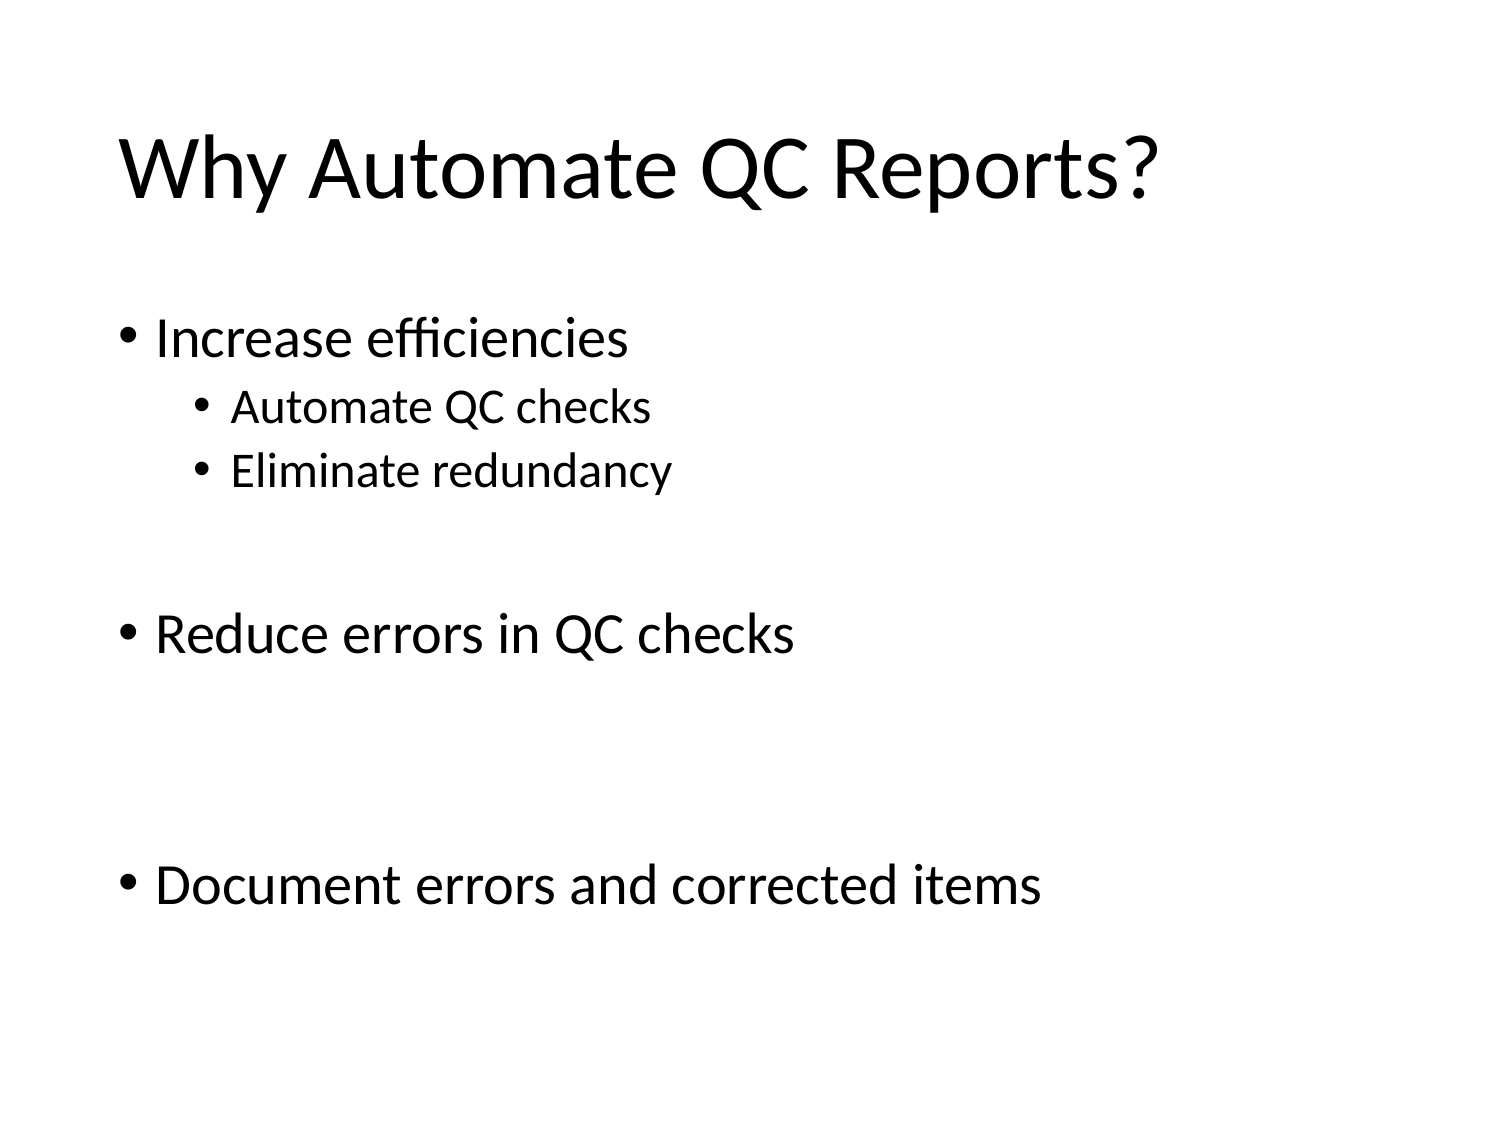

# Why Automate QC Reports?
Increase efficiencies
Automate QC checks
Eliminate redundancy

Reduce errors in QC checks

Document errors and corrected items